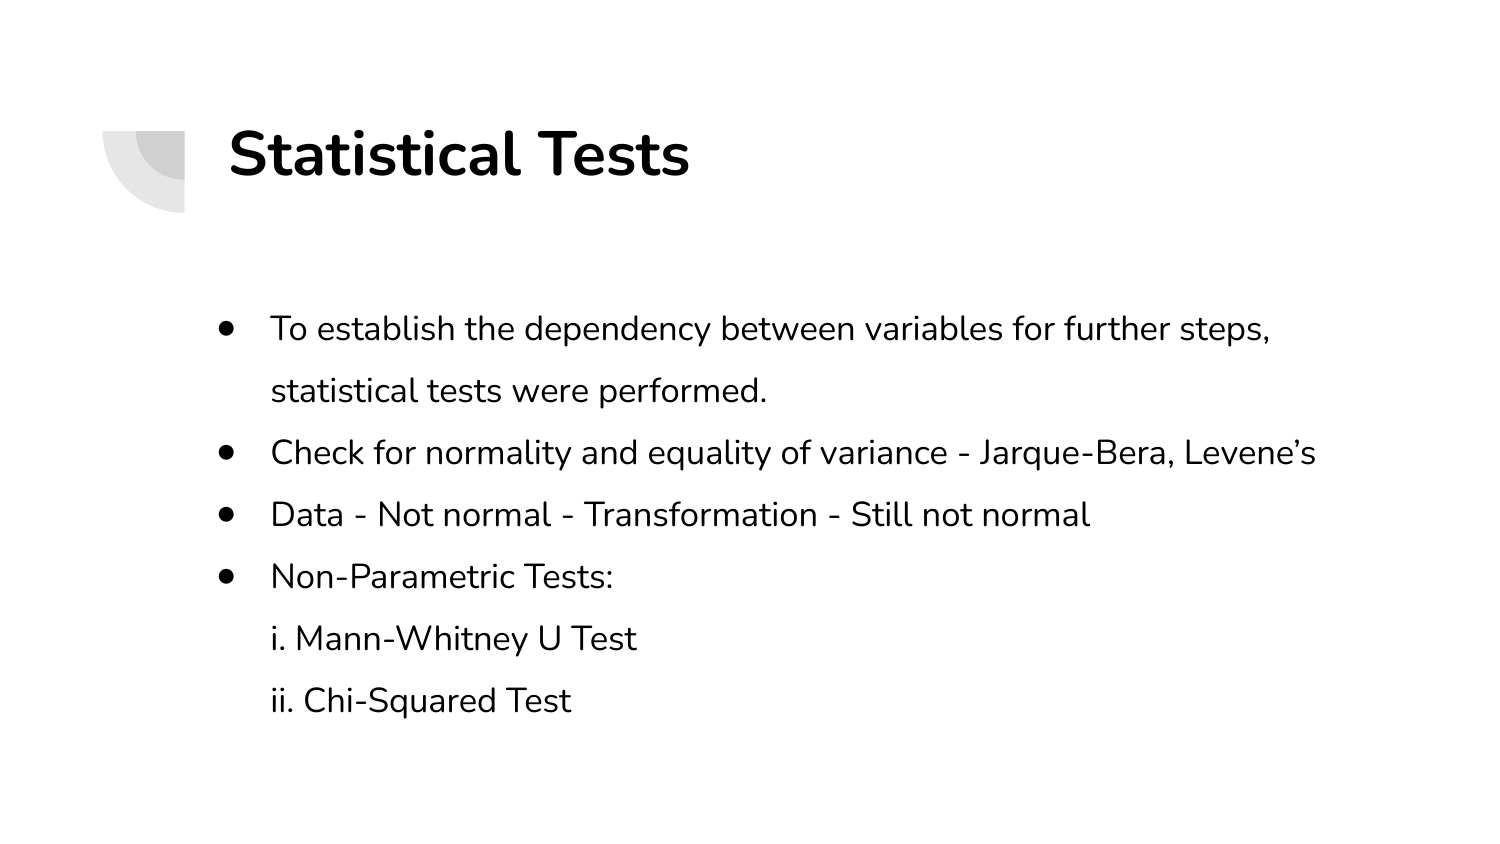

# Statistical Tests
To establish the dependency between variables for further steps, statistical tests were performed.
Check for normality and equality of variance - Jarque-Bera, Levene’s
Data - Not normal - Transformation - Still not normal
Non-Parametric Tests:
i. Mann-Whitney U Test
ii. Chi-Squared Test